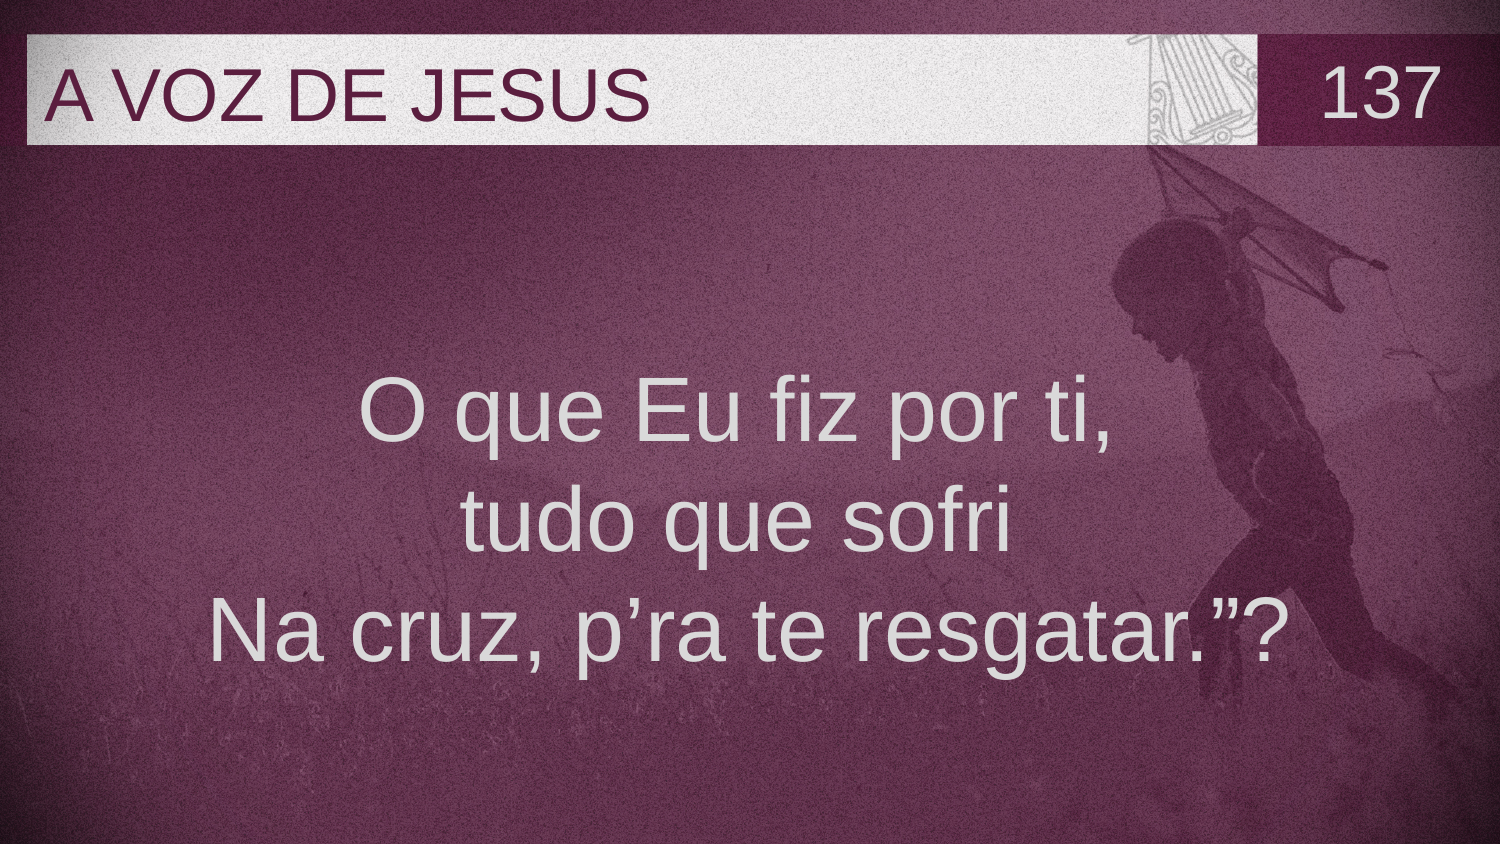

# A VOZ DE JESUS
137
O que Eu fiz por ti,
tudo que sofri
Na cruz, p’ra te resgatar.”?